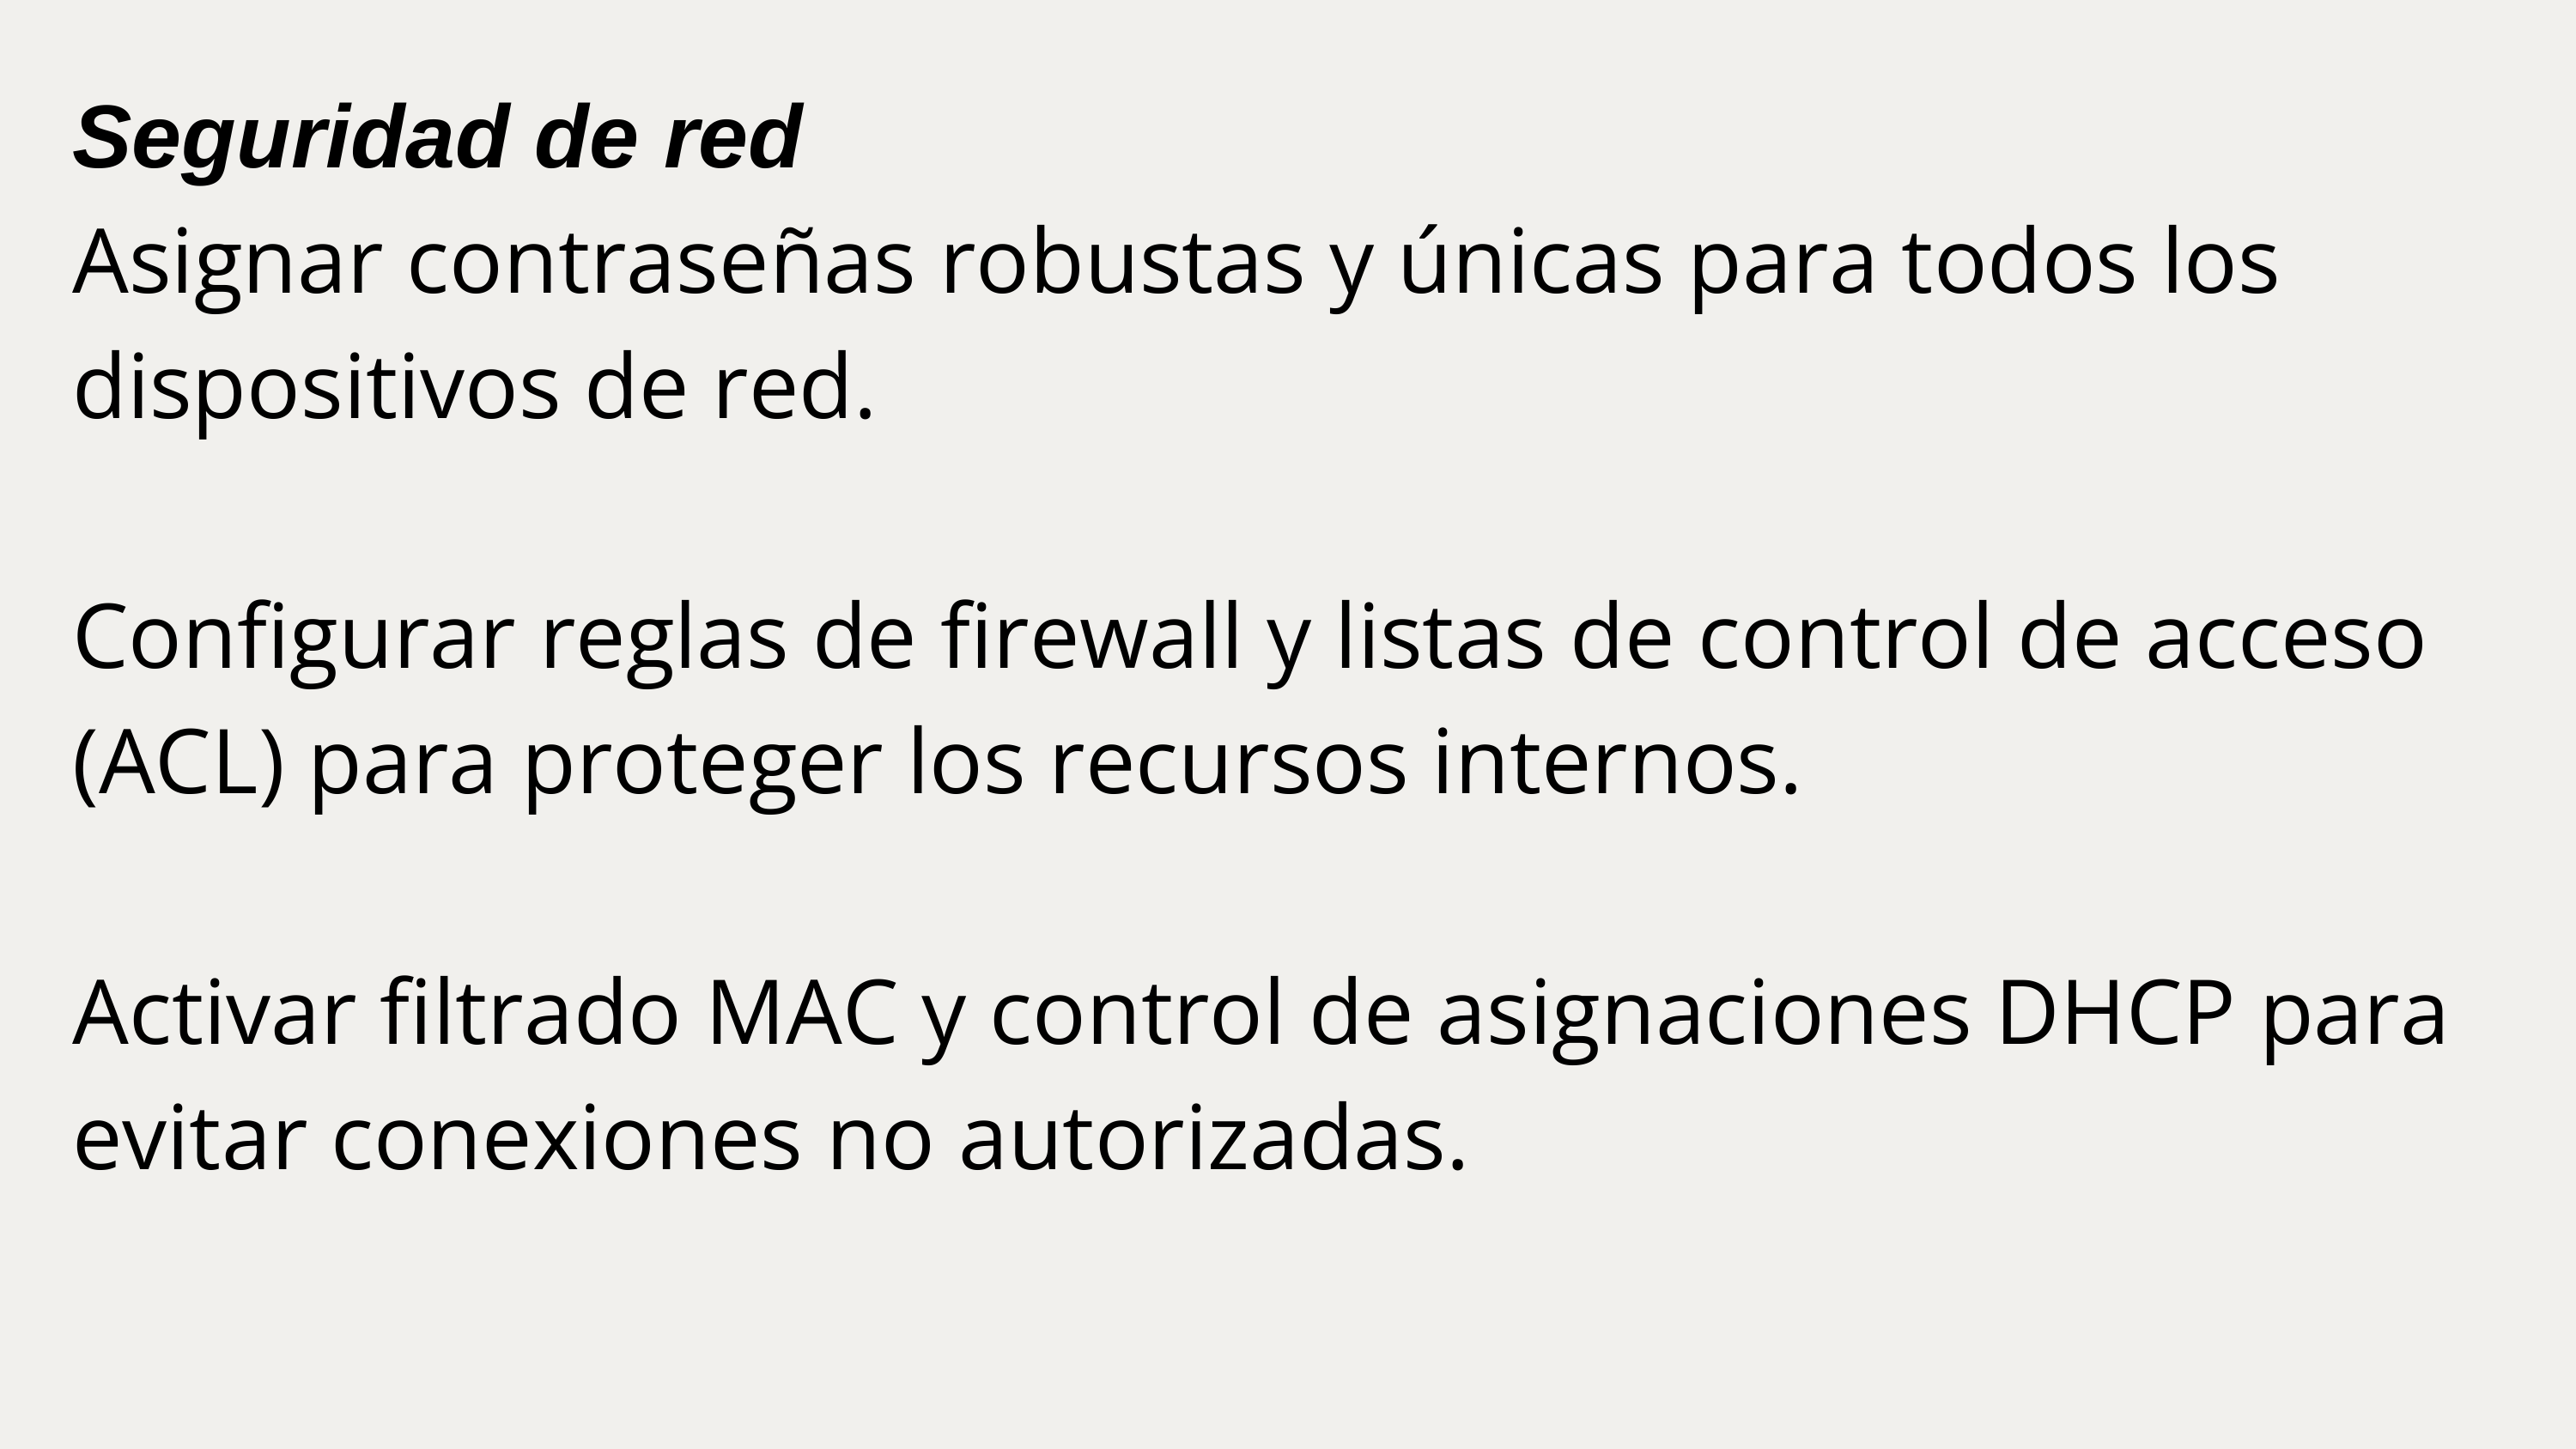

Seguridad de red
Asignar contraseñas robustas y únicas para todos los dispositivos de red.

Configurar reglas de firewall y listas de control de acceso (ACL) para proteger los recursos internos.

Activar filtrado MAC y control de asignaciones DHCP para evitar conexiones no autorizadas.